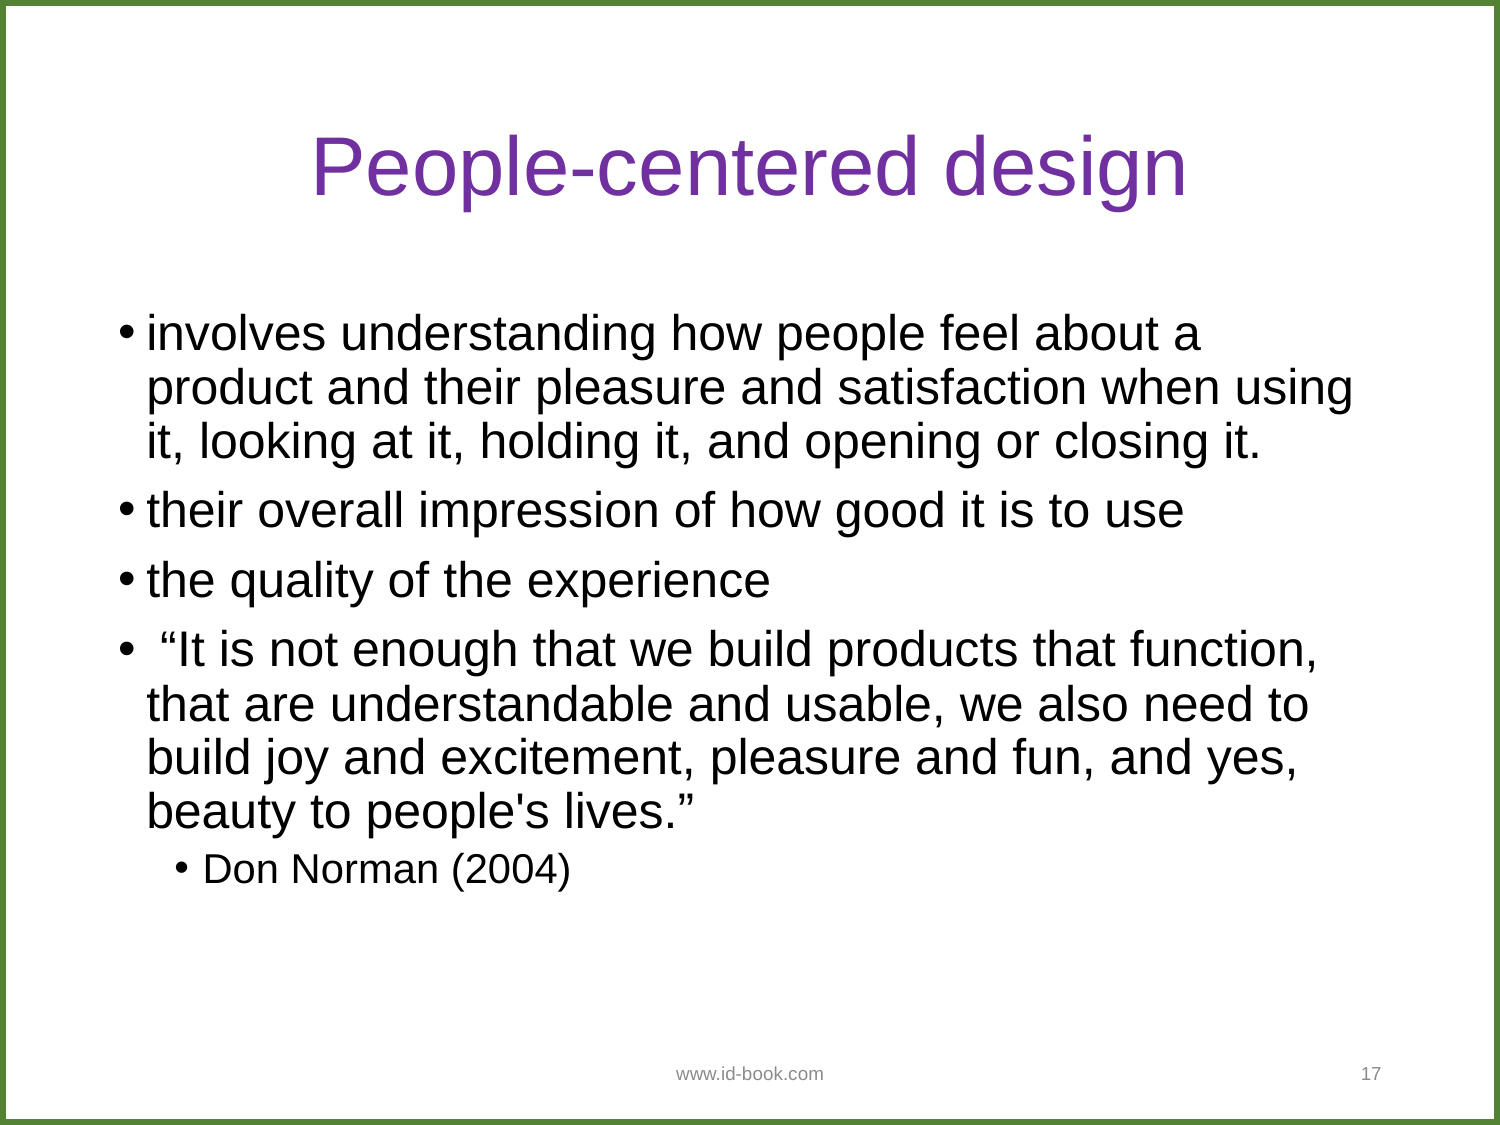

# People-centered design
involves understanding how people feel about a product and their pleasure and satisfaction when using it, looking at it, holding it, and opening or closing it.
their overall impression of how good it is to use
the quality of the experience
 “It is not enough that we build products that function, that are understandable and usable, we also need to build joy and excitement, pleasure and fun, and yes, beauty to people's lives.”
Don Norman (2004)
www.id-book.com
17